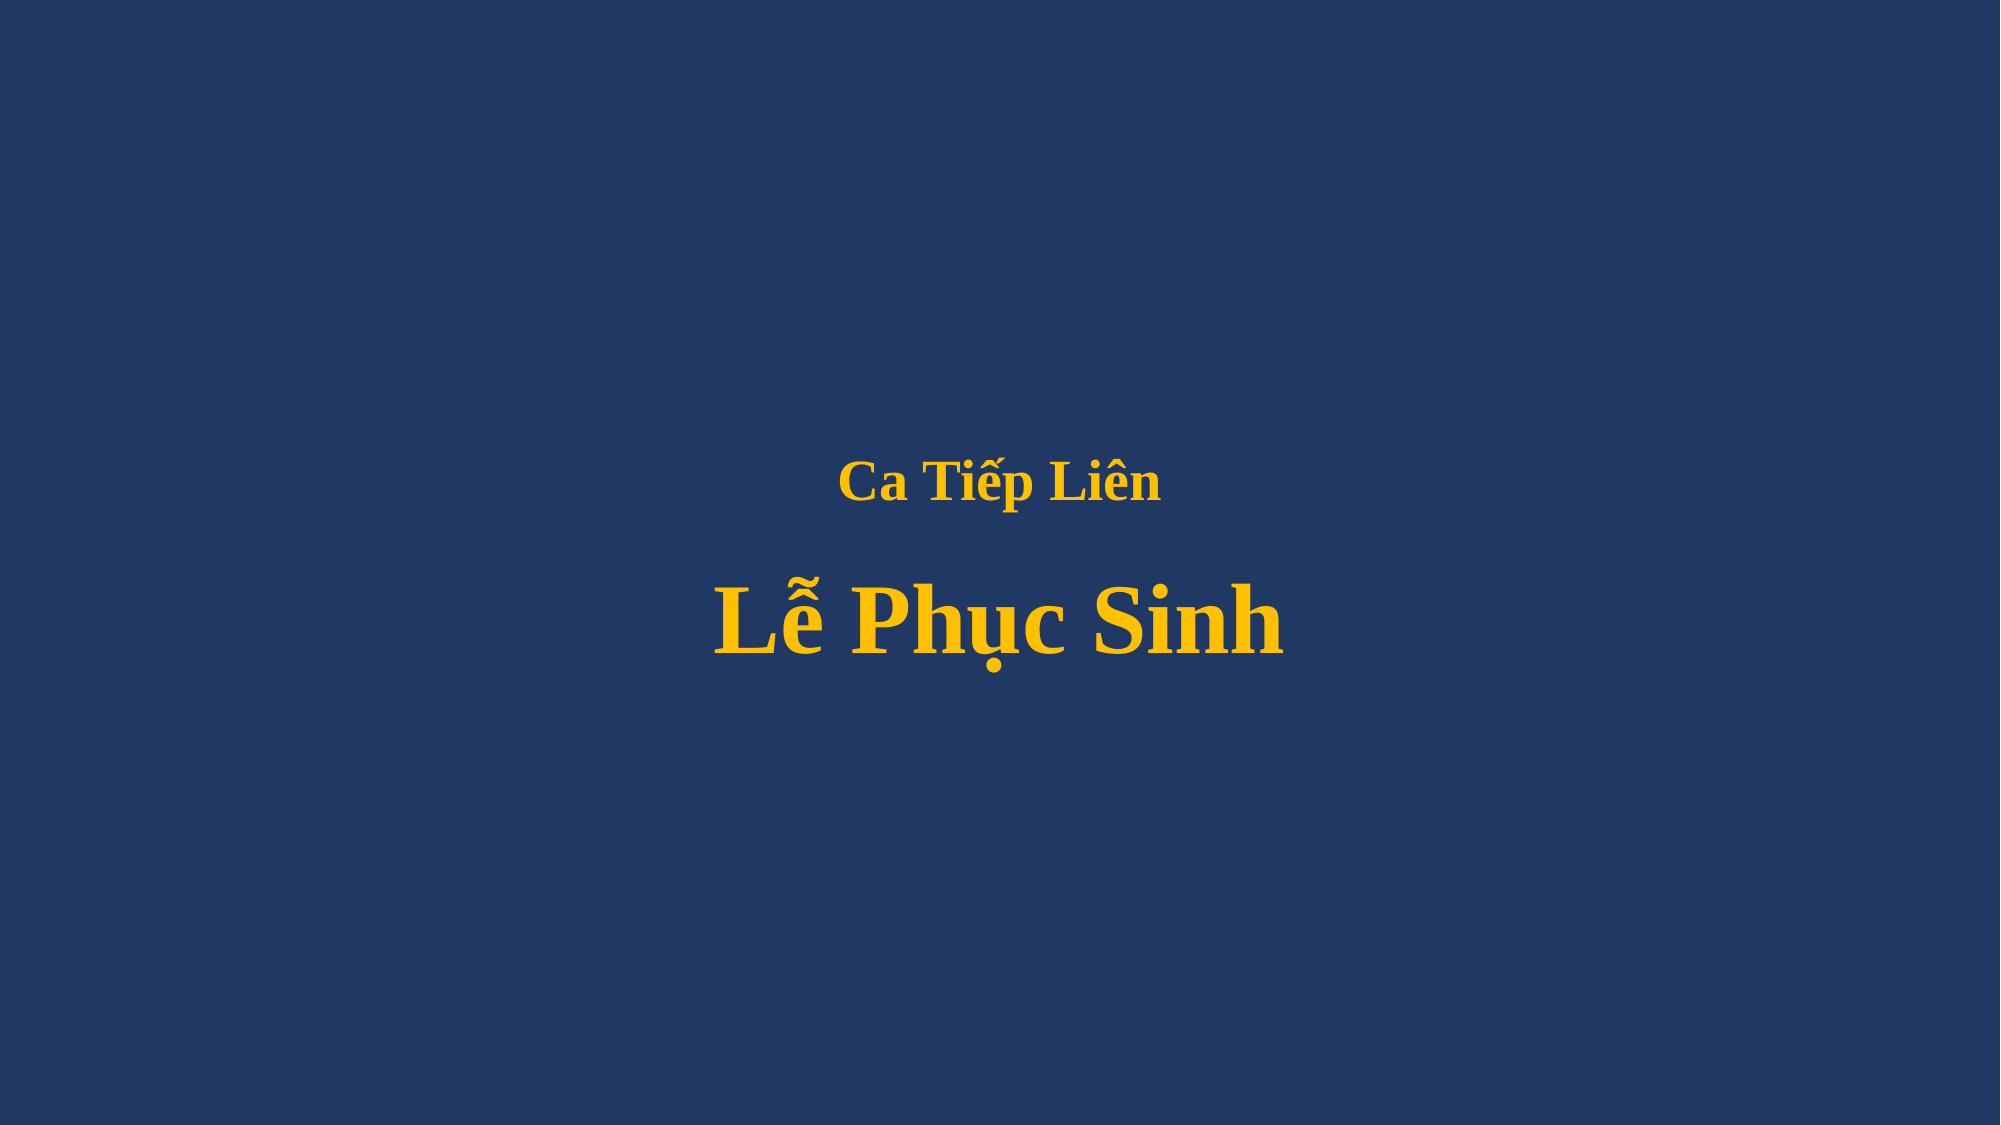

# Ca Tiếp Liên Lễ Phục Sinh